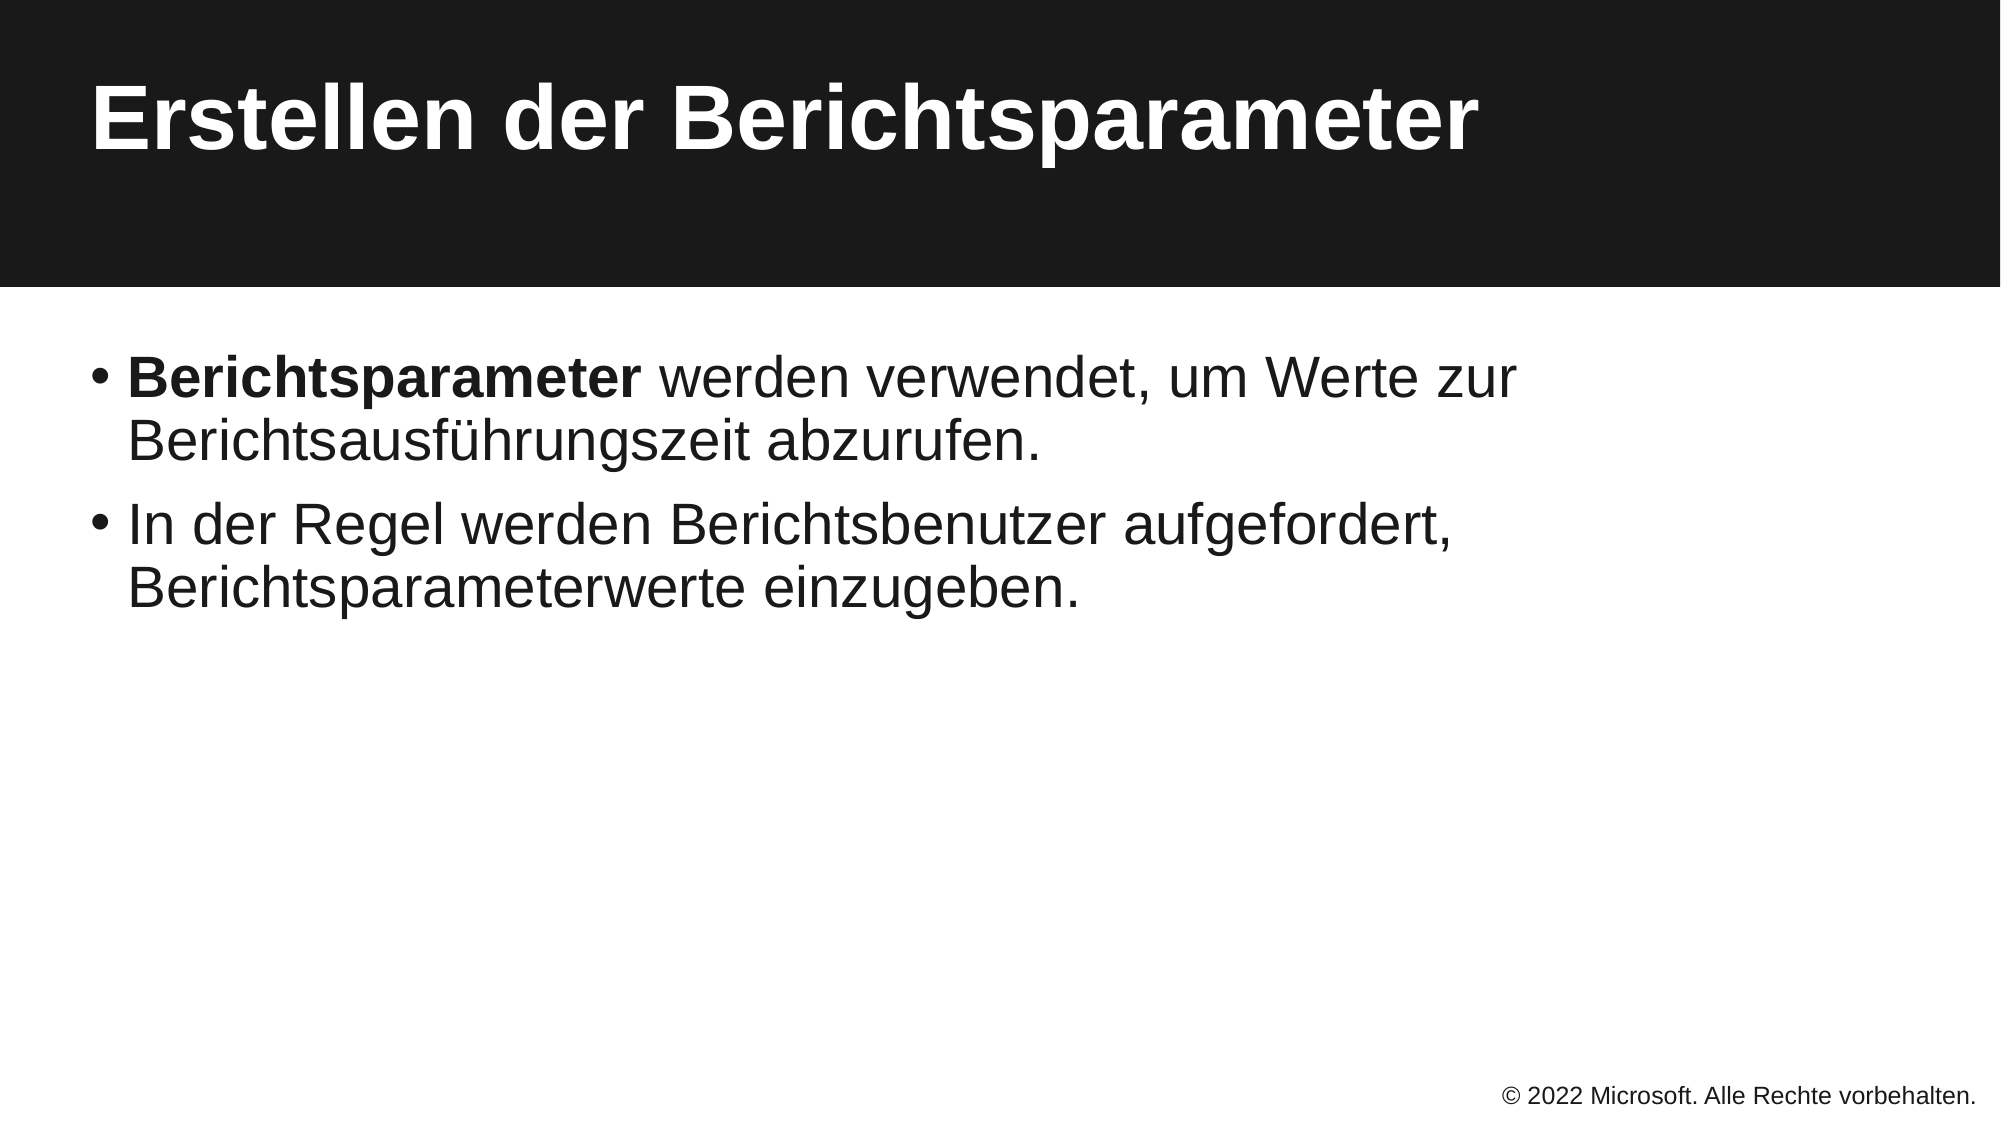

# Erstellen der Berichtsparameter

Berichtsparameter werden verwendet, um Werte zur Berichtsausführungszeit abzurufen.
In der Regel werden Berichtsbenutzer aufgefordert, Berichtsparameterwerte einzugeben.

© 2022 Microsoft. Alle Rechte vorbehalten.